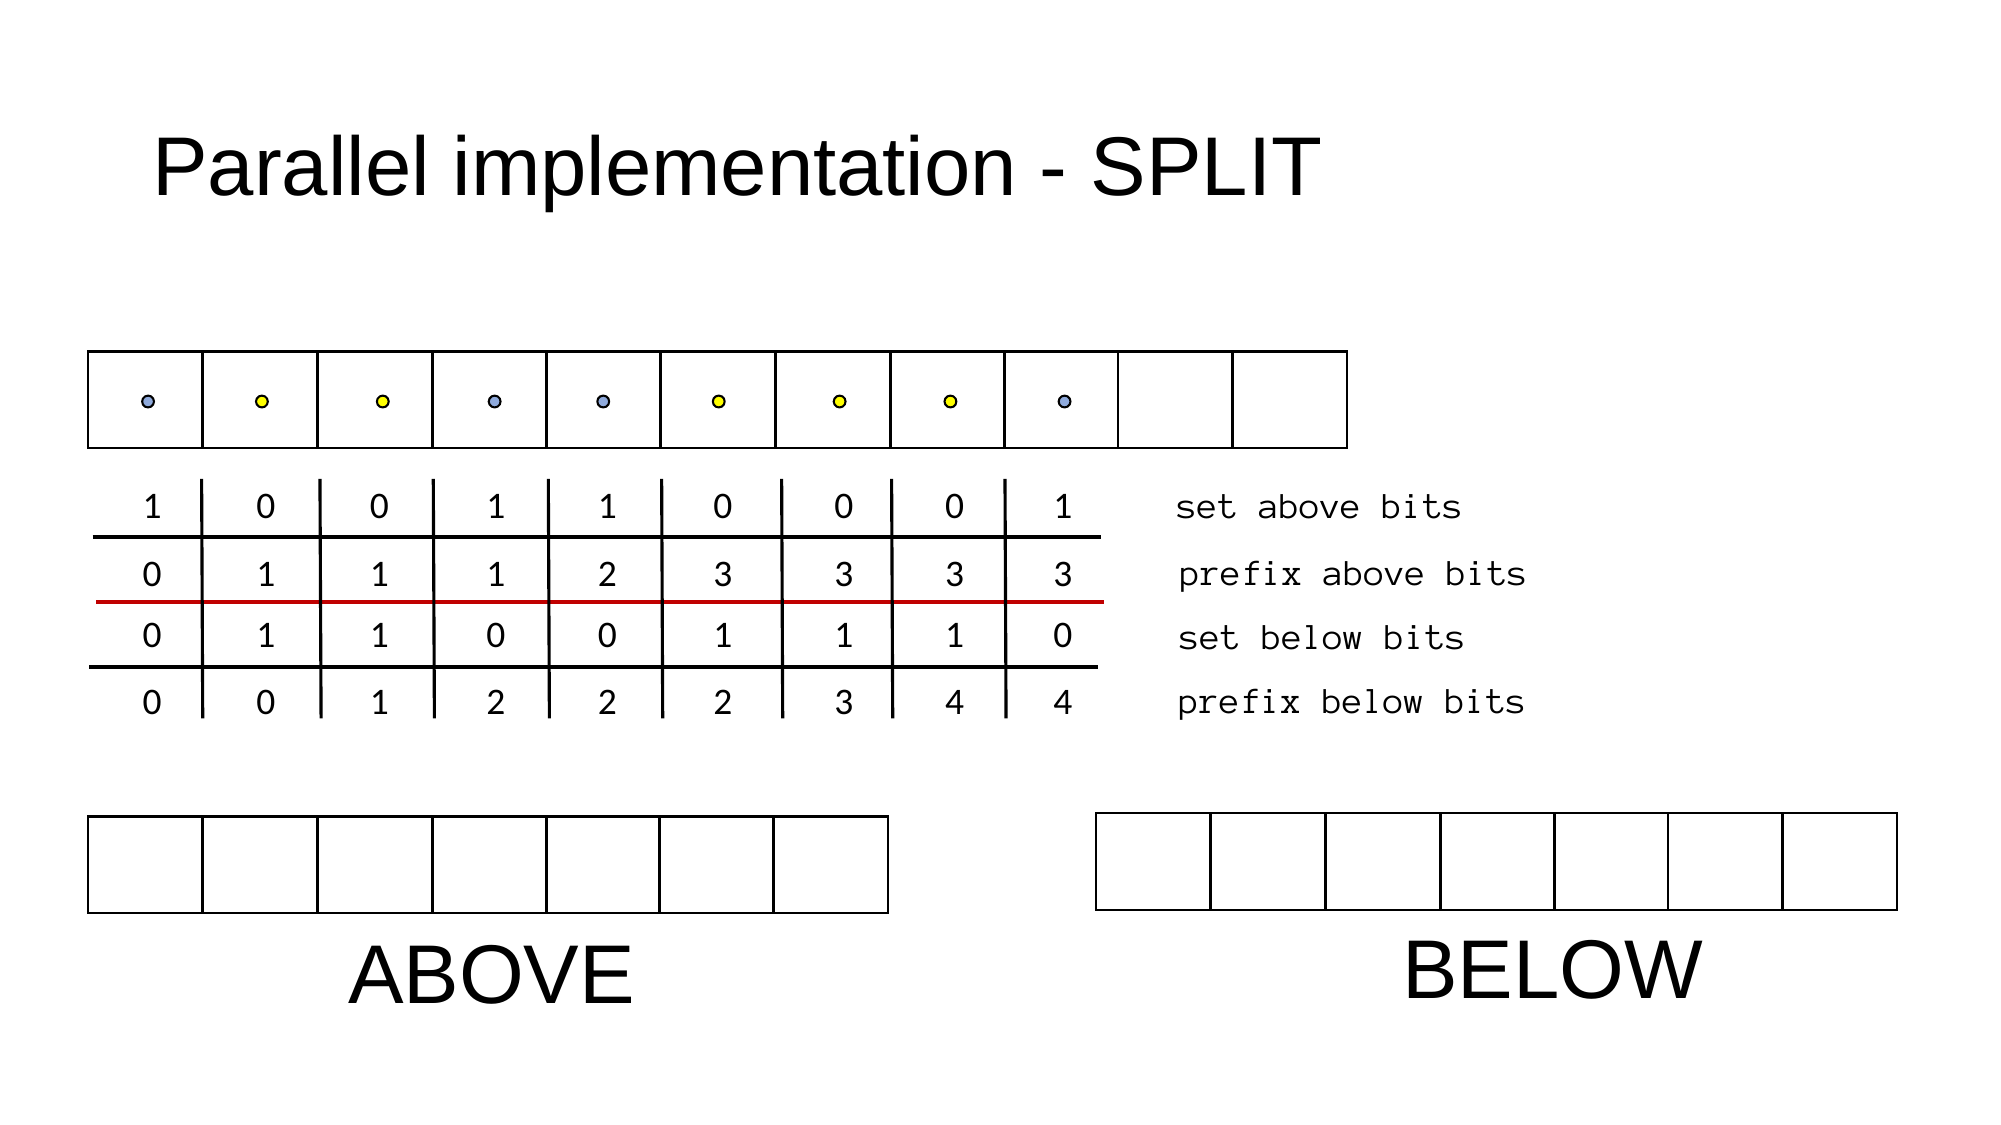

# Parallel implementation - SPLIT

1
0
0
1
1
0
0
0
1
set above bits
prefix above bits
0
1
1
1
2
3
3
3
3
0
1
1
0
0
1
1
1
0
set below bits
prefix below bits
0
0
1
2
2
2
3
4
4

BELOW
ABOVE